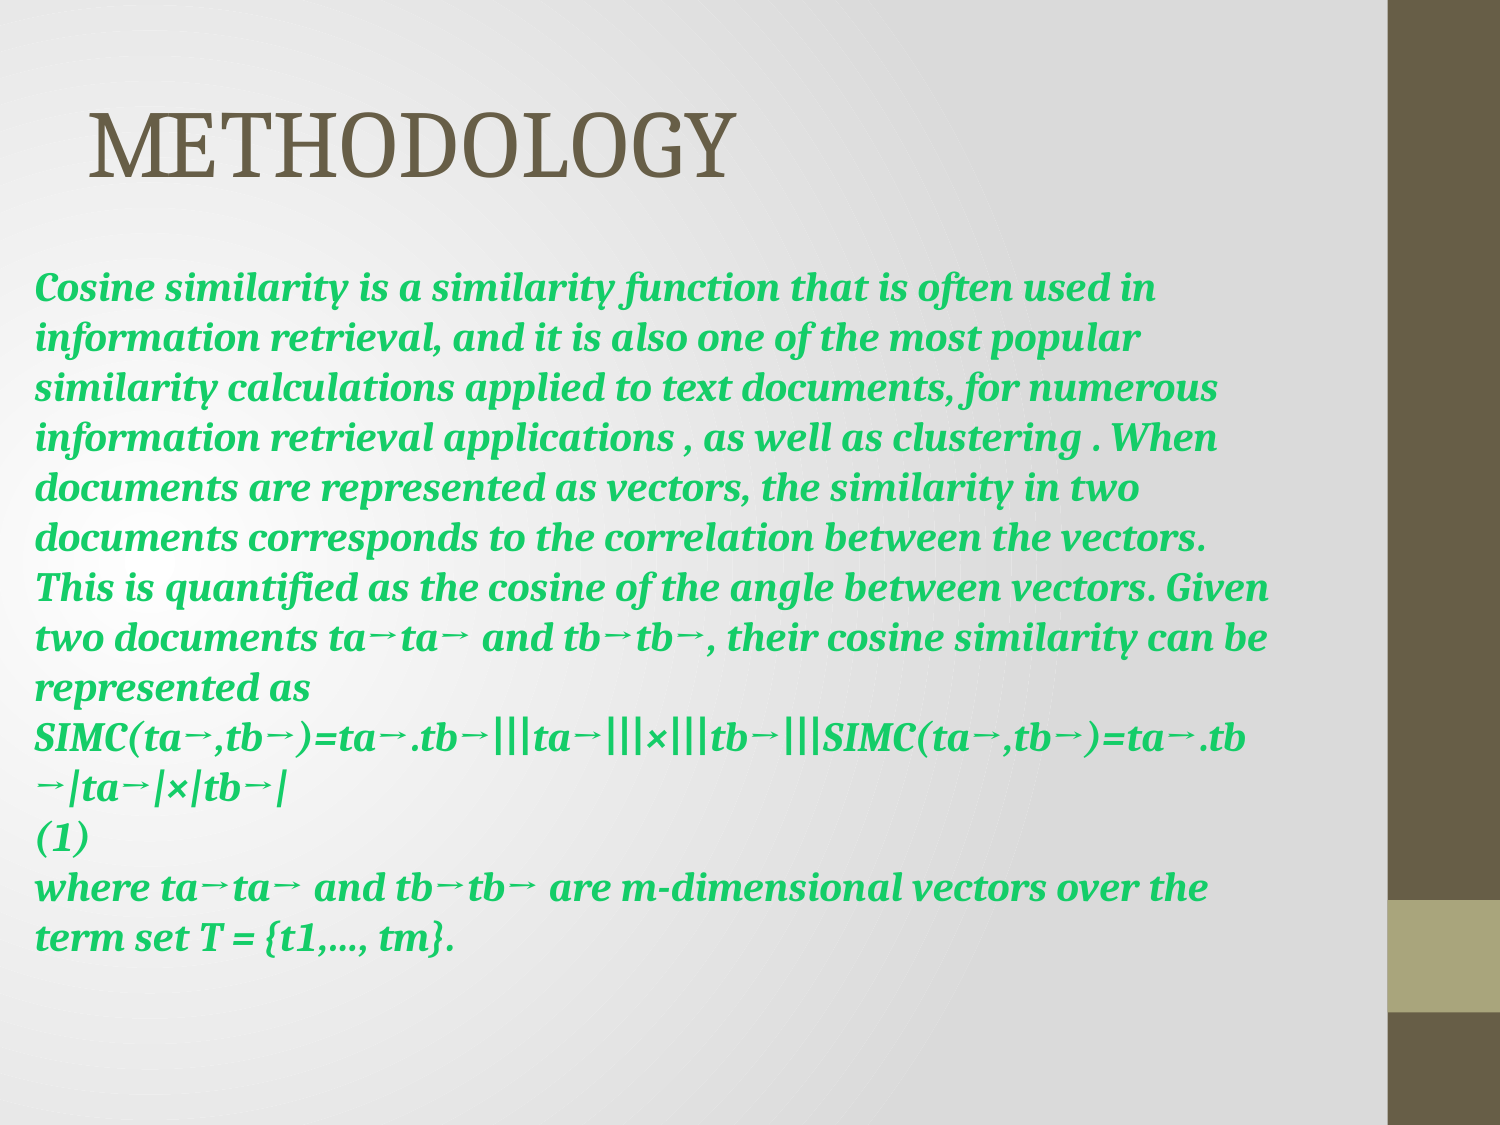

# METHODOLOGY
Cosine similarity is a similarity function that is often used in information retrieval, and it is also one of the most popular similarity calculations applied to text documents, for numerous information retrieval applications , as well as clustering . When documents are represented as vectors, the similarity in two documents corresponds to the correlation between the vectors. This is quantified as the cosine of the angle between vectors. Given two documents ta→ta→ and tb→tb→, their cosine similarity can be represented asSIMC(ta→,tb→)=ta→.tb→∣∣∣ta→∣∣∣×∣∣∣tb→∣∣∣SIMC(ta→,tb→)=ta→.tb→|ta→|×|tb→|(1)where ta→ta→ and tb→tb→ are m-dimensional vectors over the term set T = {t1,…, tm}.